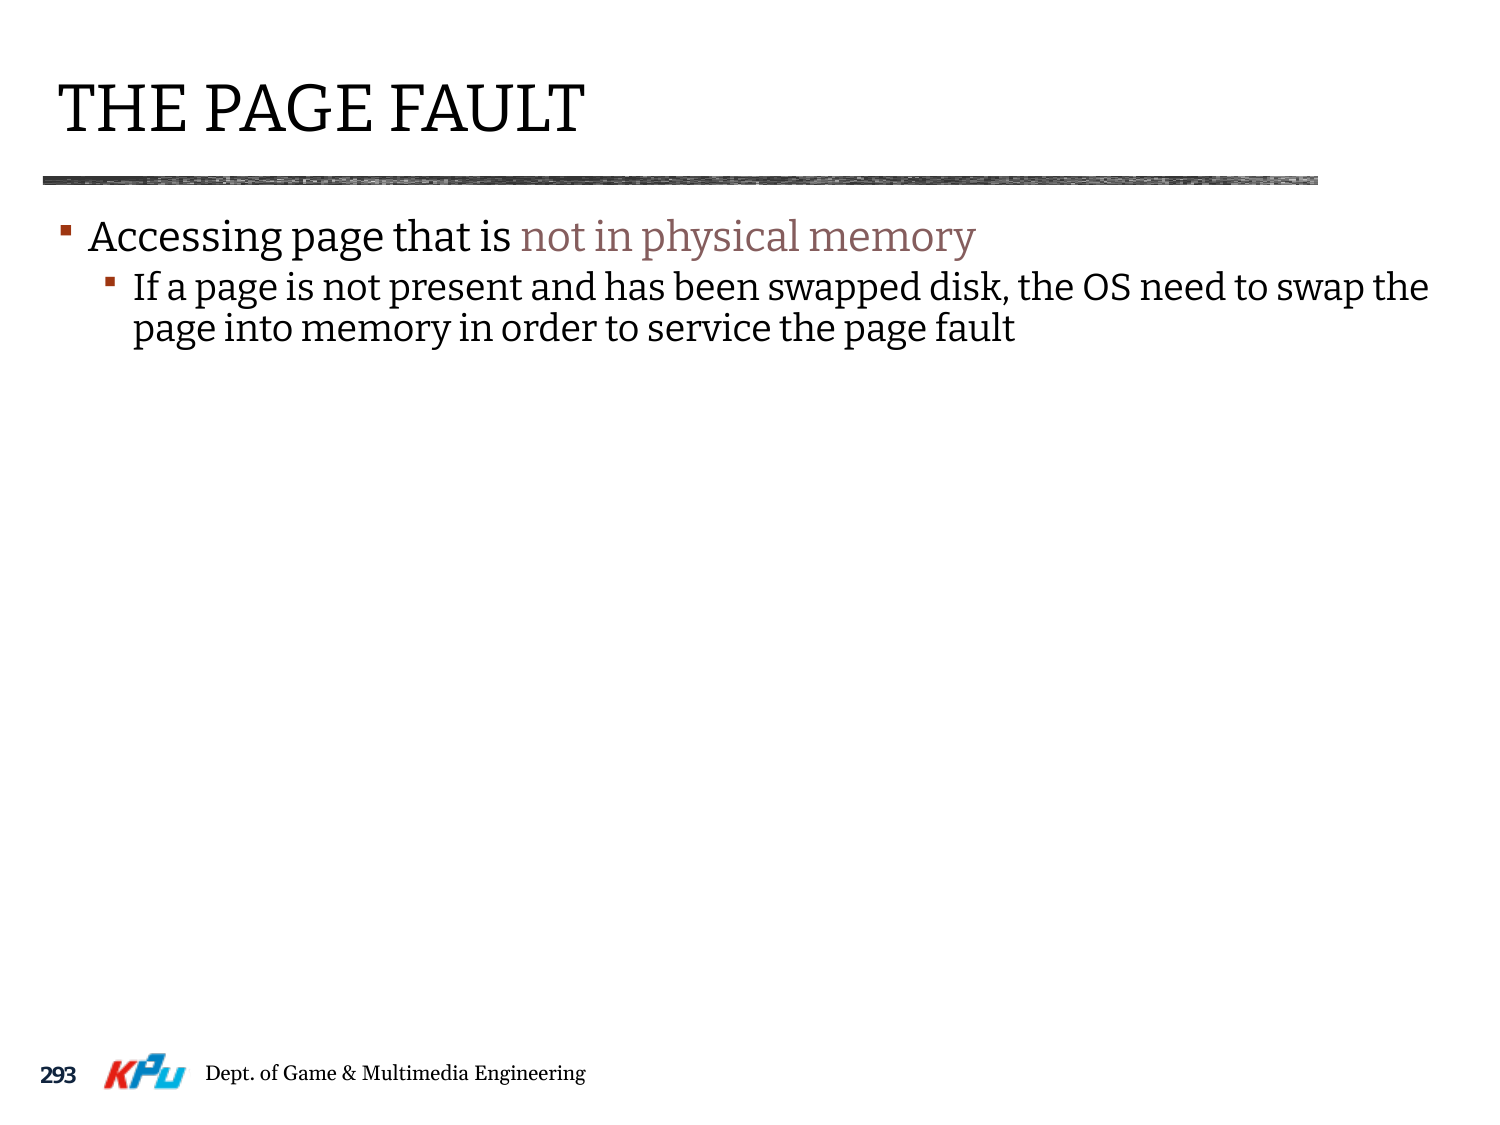

# The Page Fault
Accessing page that is not in physical memory
If a page is not present and has been swapped disk, the OS need to swap the page into memory in order to service the page fault

Dept. of Game & Multimedia Engineering
293